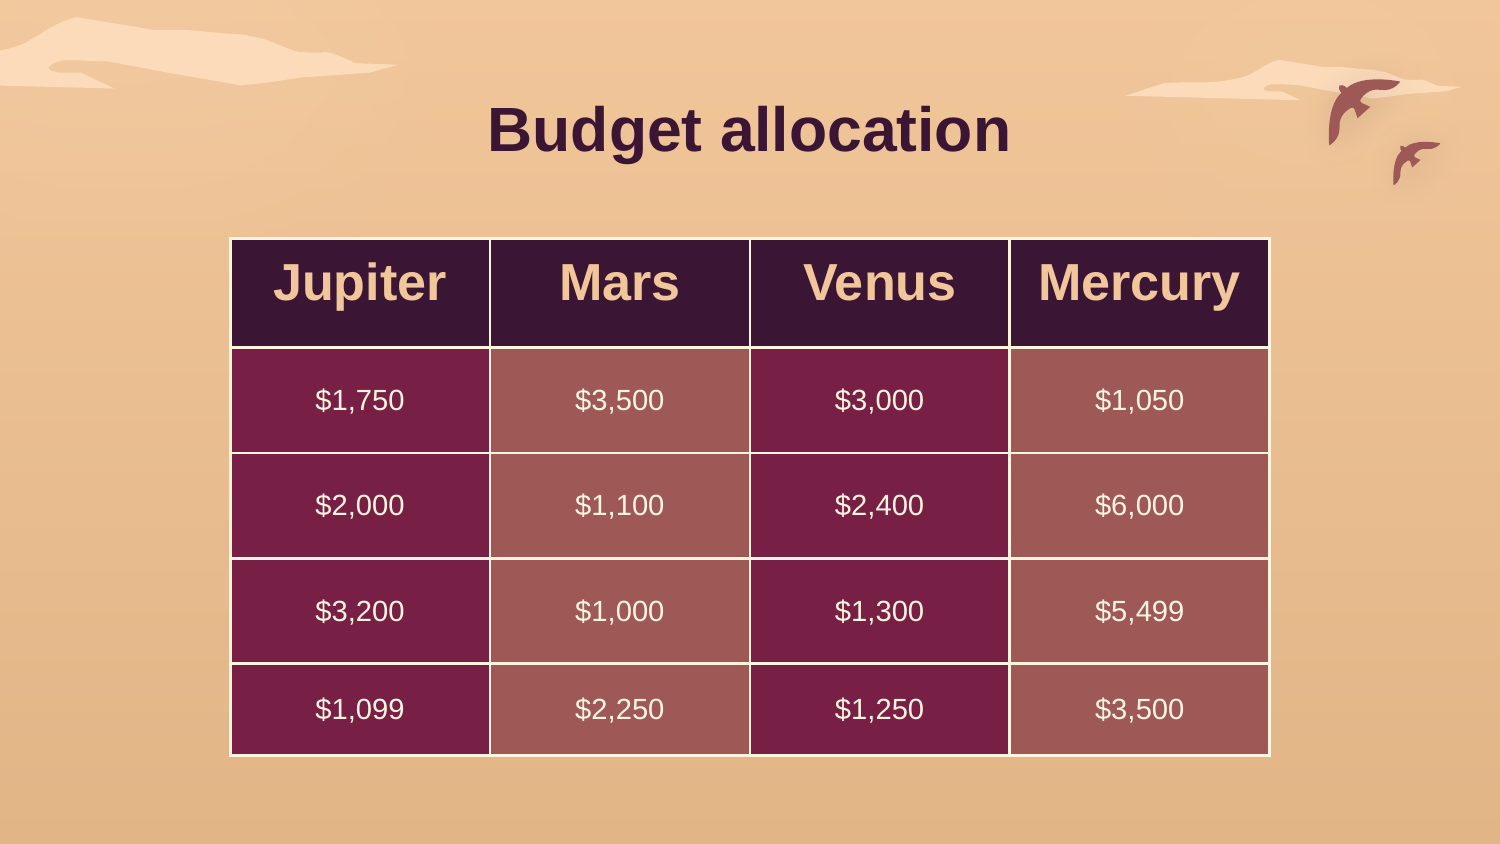

# Budget allocation
| Jupiter | Mars | Venus | Mercury |
| --- | --- | --- | --- |
| $1,750 | $3,500 | $3,000 | $1,050 |
| $2,000 | $1,100 | $2,400 | $6,000 |
| $3,200 | $1,000 | $1,300 | $5,499 |
| $1,099 | $2,250 | $1,250 | $3,500 |